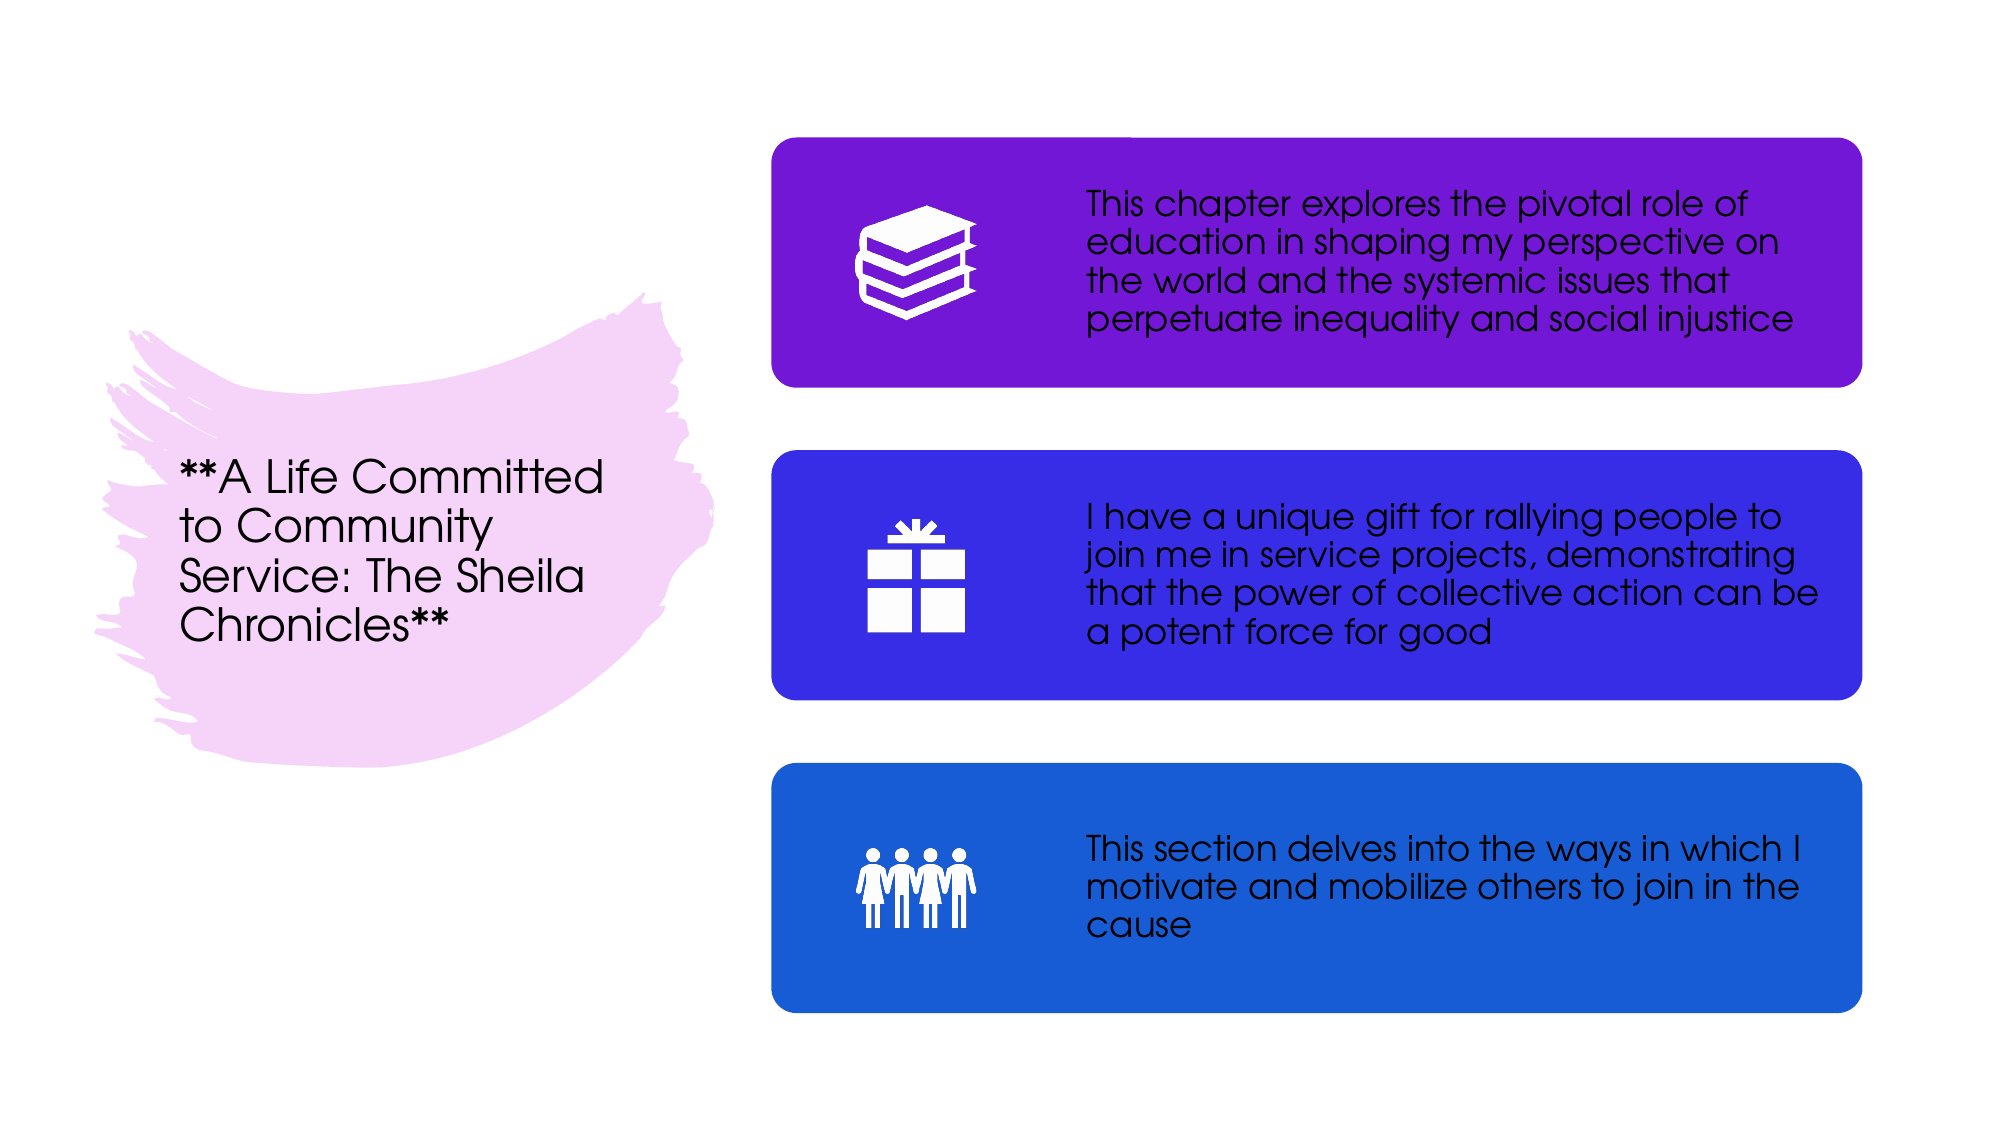

This chapter explores the pivotal role of education in shaping my perspective on the world and the systemic issues that perpetuate inequality and social injustice
I have a unique gift for rallying people to join me in service projects, demonstrating that the power of collective action can be a potent force for good
This section delves into the ways in which I motivate and mobilize others to join in the cause

# **A Life Committed to Community Service: The Sheila Chronicles**